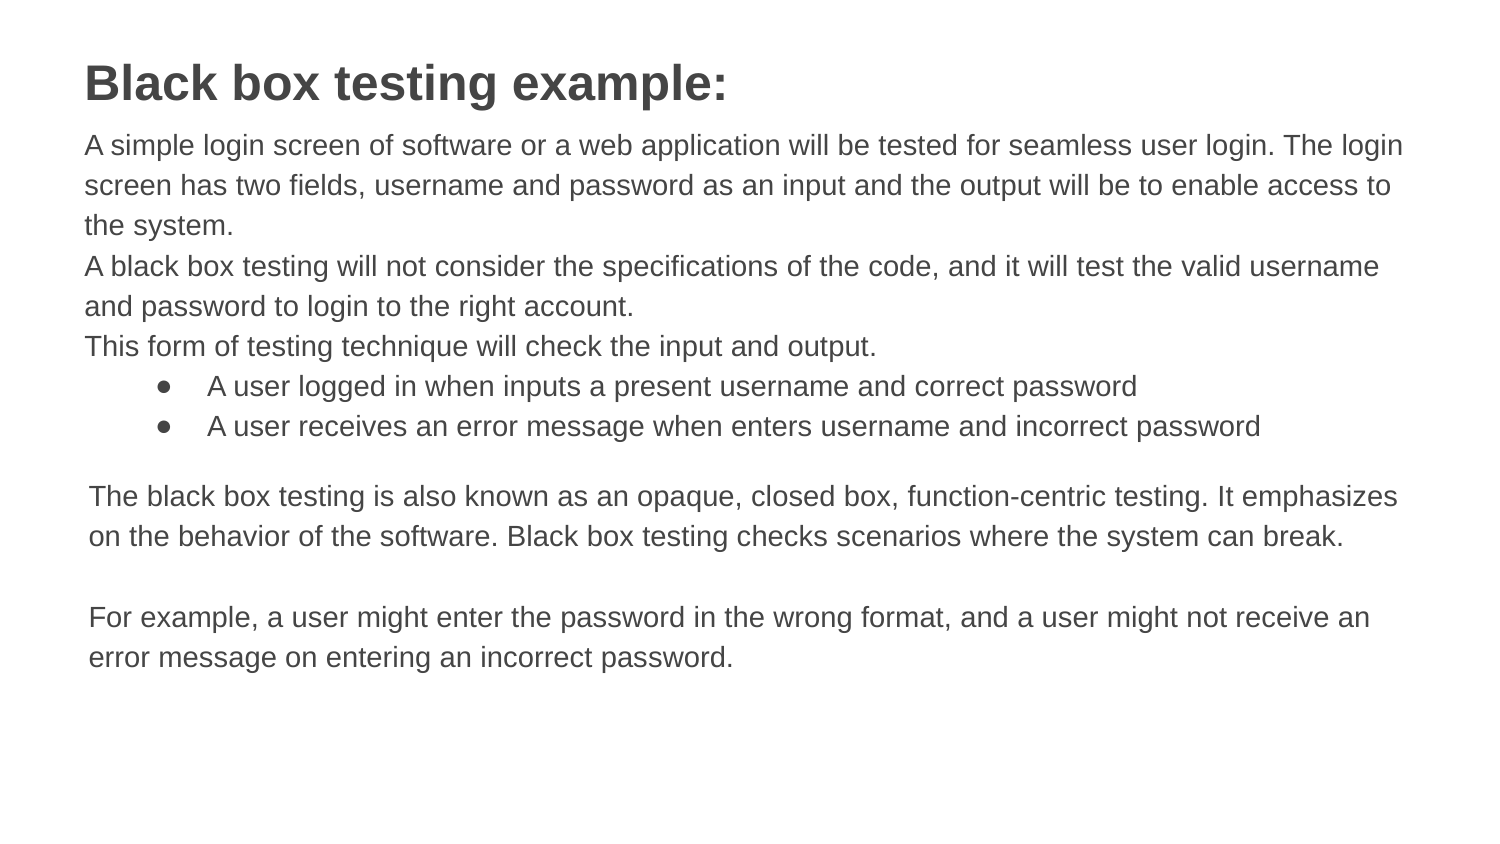

Black box testing example:
A simple login screen of software or a web application will be tested for seamless user login. The login screen has two fields, username and password as an input and the output will be to enable access to the system.
A black box testing will not consider the specifications of the code, and it will test the valid username and password to login to the right account.
This form of testing technique will check the input and output.
A user logged in when inputs a present username and correct password
A user receives an error message when enters username and incorrect password
The black box testing is also known as an opaque, closed box, function-centric testing. It emphasizes on the behavior of the software. Black box testing checks scenarios where the system can break.

For example, a user might enter the password in the wrong format, and a user might not receive an error message on entering an incorrect password.